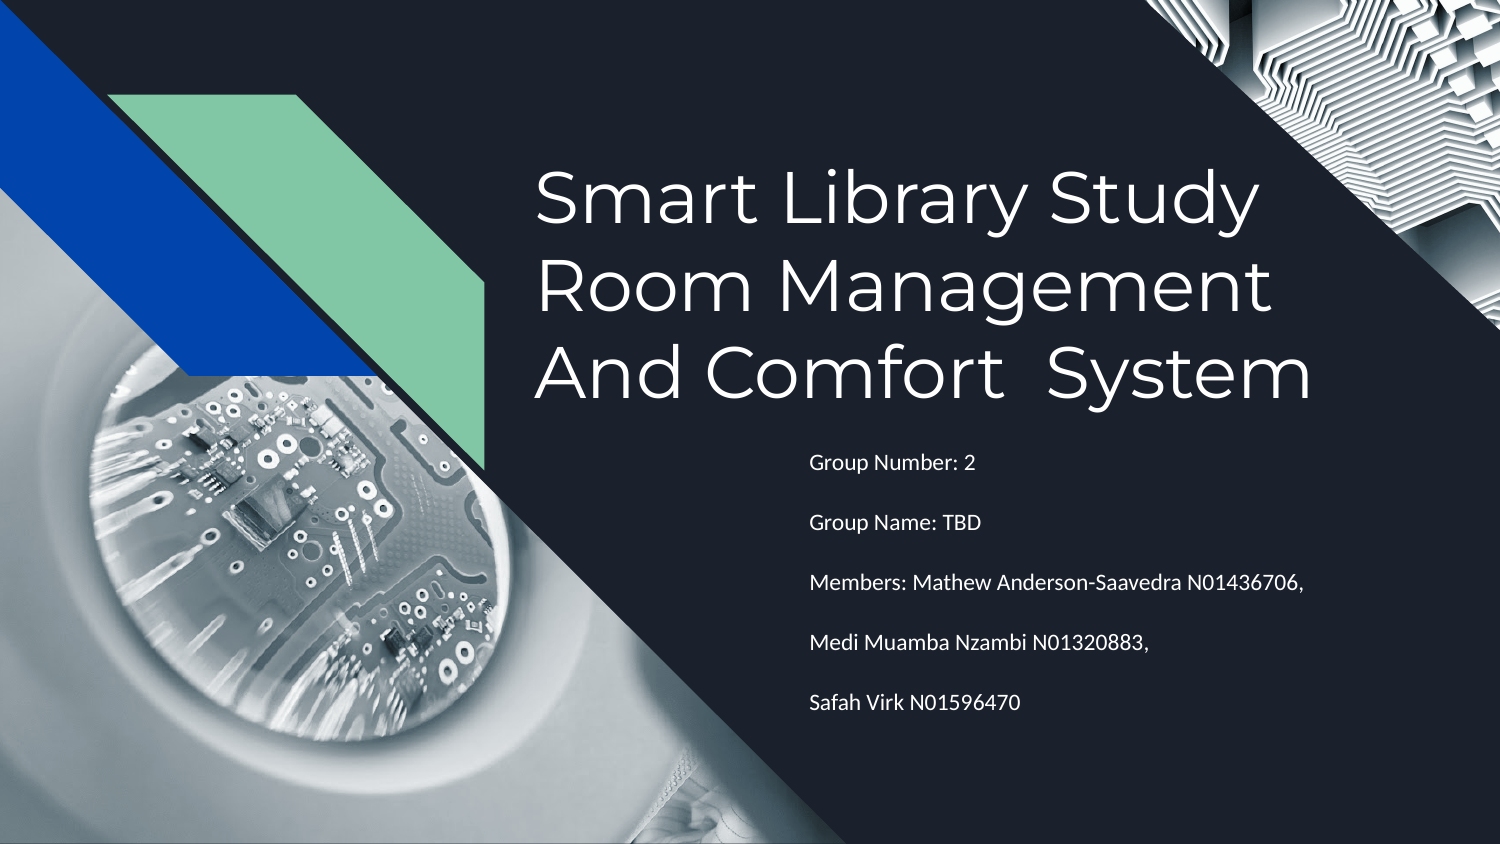

# Smart Library Study Room Management And Comfort  System

Group Number: 2
Group Name: TBD
Members: Mathew Anderson-Saavedra N01436706,
Medi Muamba Nzambi N01320883,
Safah Virk N01596470